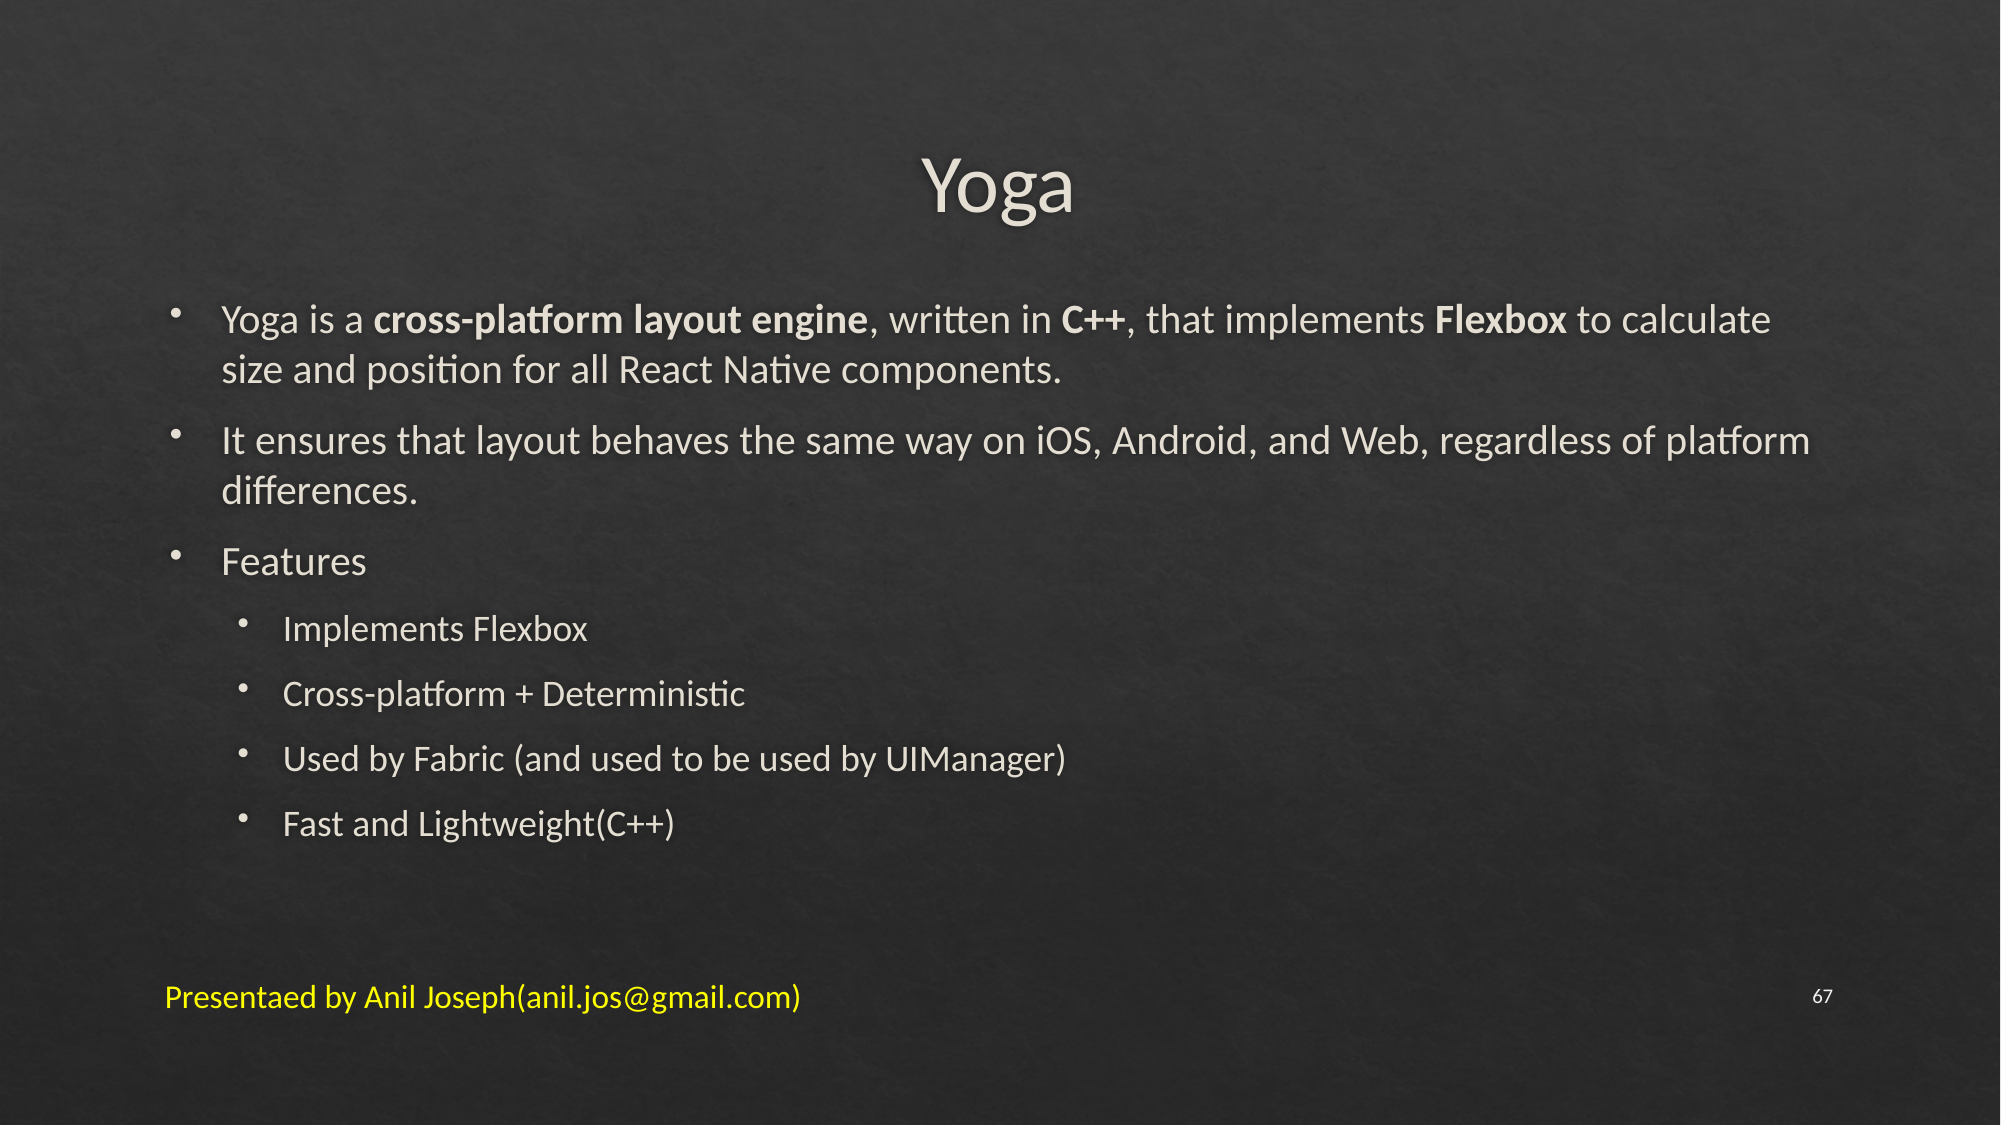

# Yoga
Yoga is a cross-platform layout engine, written in C++, that implements Flexbox to calculate size and position for all React Native components.
It ensures that layout behaves the same way on iOS, Android, and Web, regardless of platform differences.
Features
Implements Flexbox
Cross-platform + Deterministic
Used by Fabric (and used to be used by UIManager)
Fast and Lightweight(C++)

Presentaed by Anil Joseph(anil.jos@gmail.com)
67